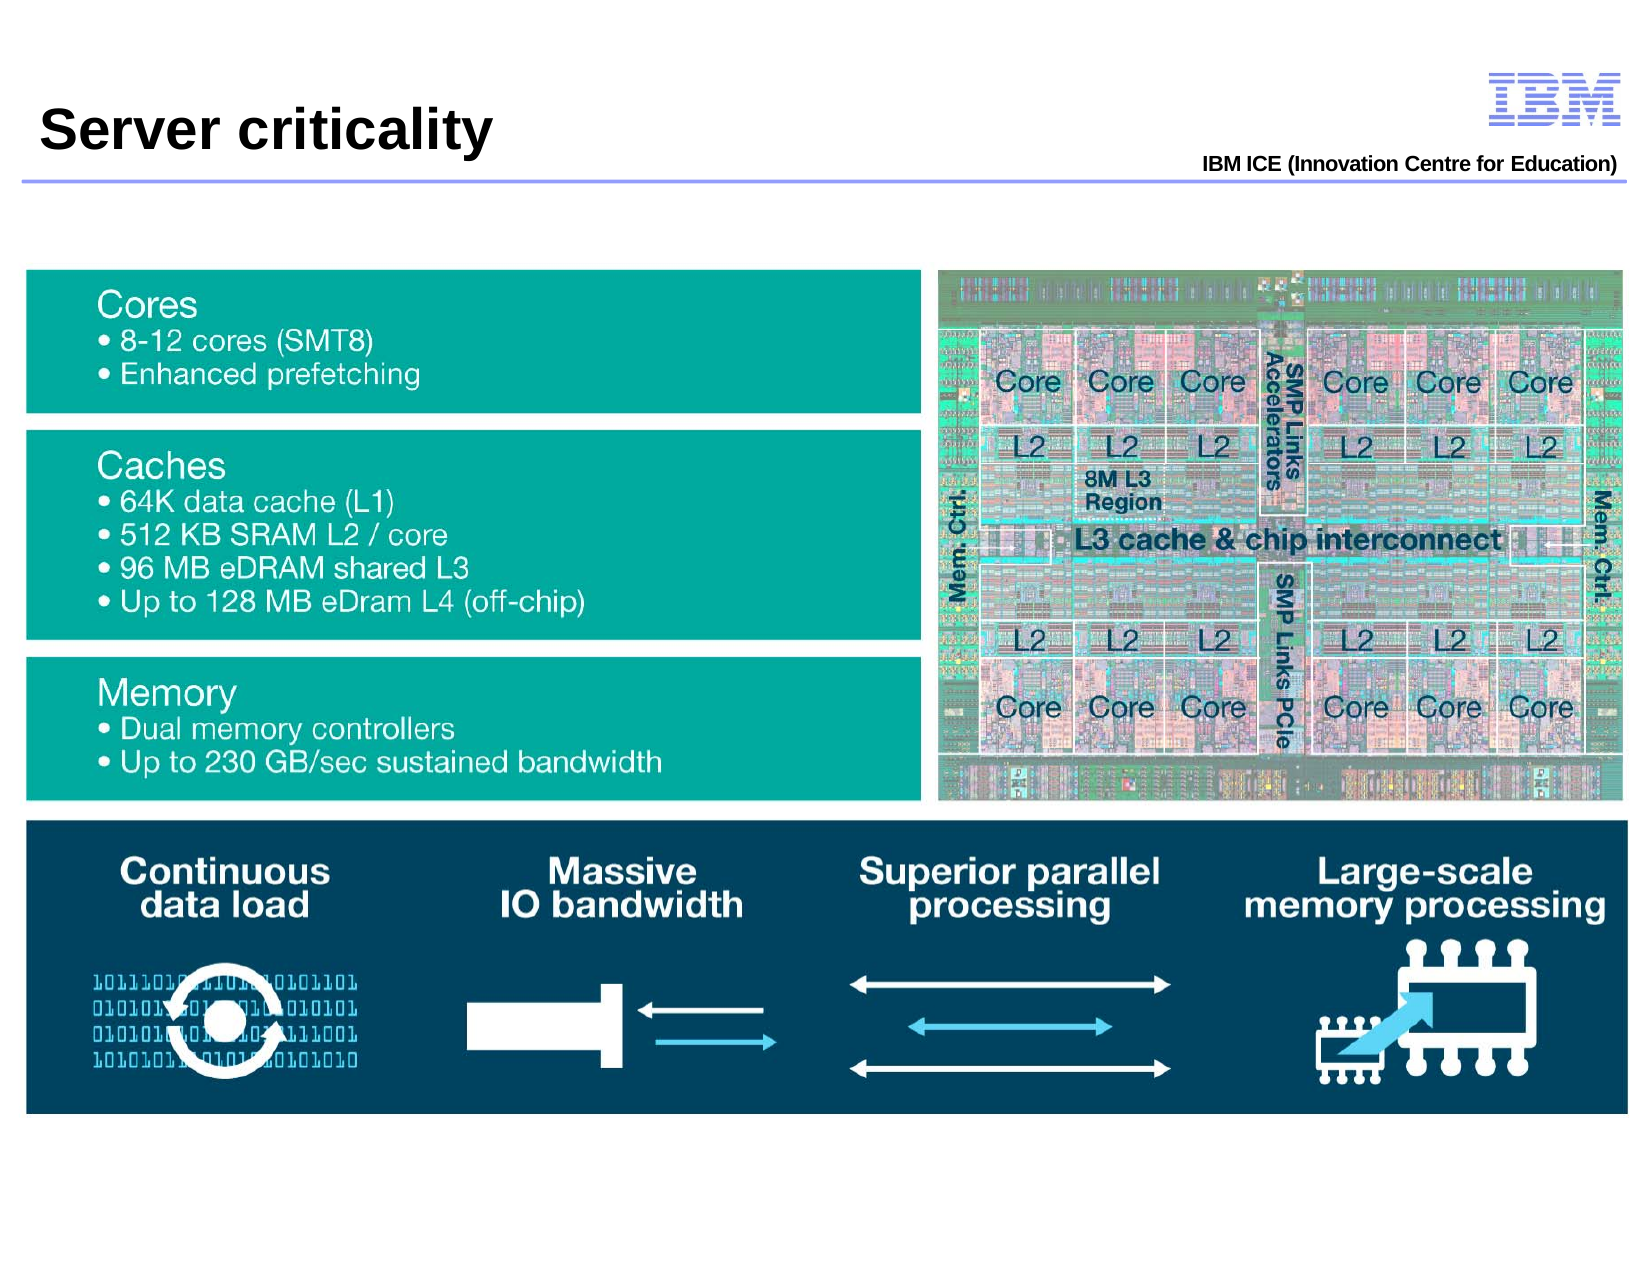

# Server criticality
IBM ICE (Innovation Centre for Education)